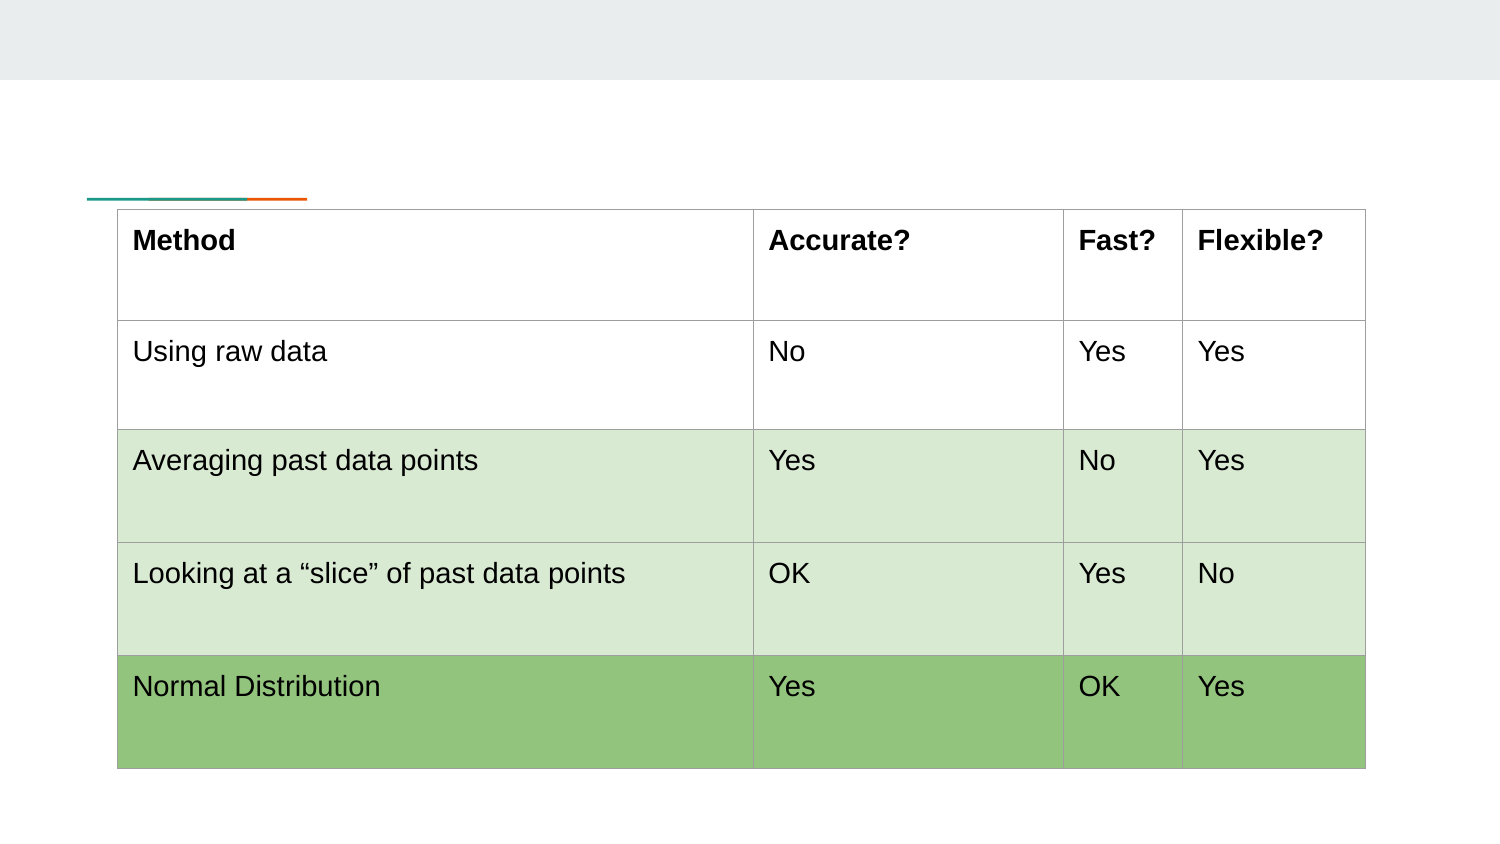

| Method | Accurate? | Fast? | Flexible? |
| --- | --- | --- | --- |
| Using raw data | No | Yes | Yes |
| Averaging past data points | Yes | No | Yes |
| Looking at a “slice” of past data points | OK | Yes | No |
| Normal Distribution | Yes | OK | Yes |